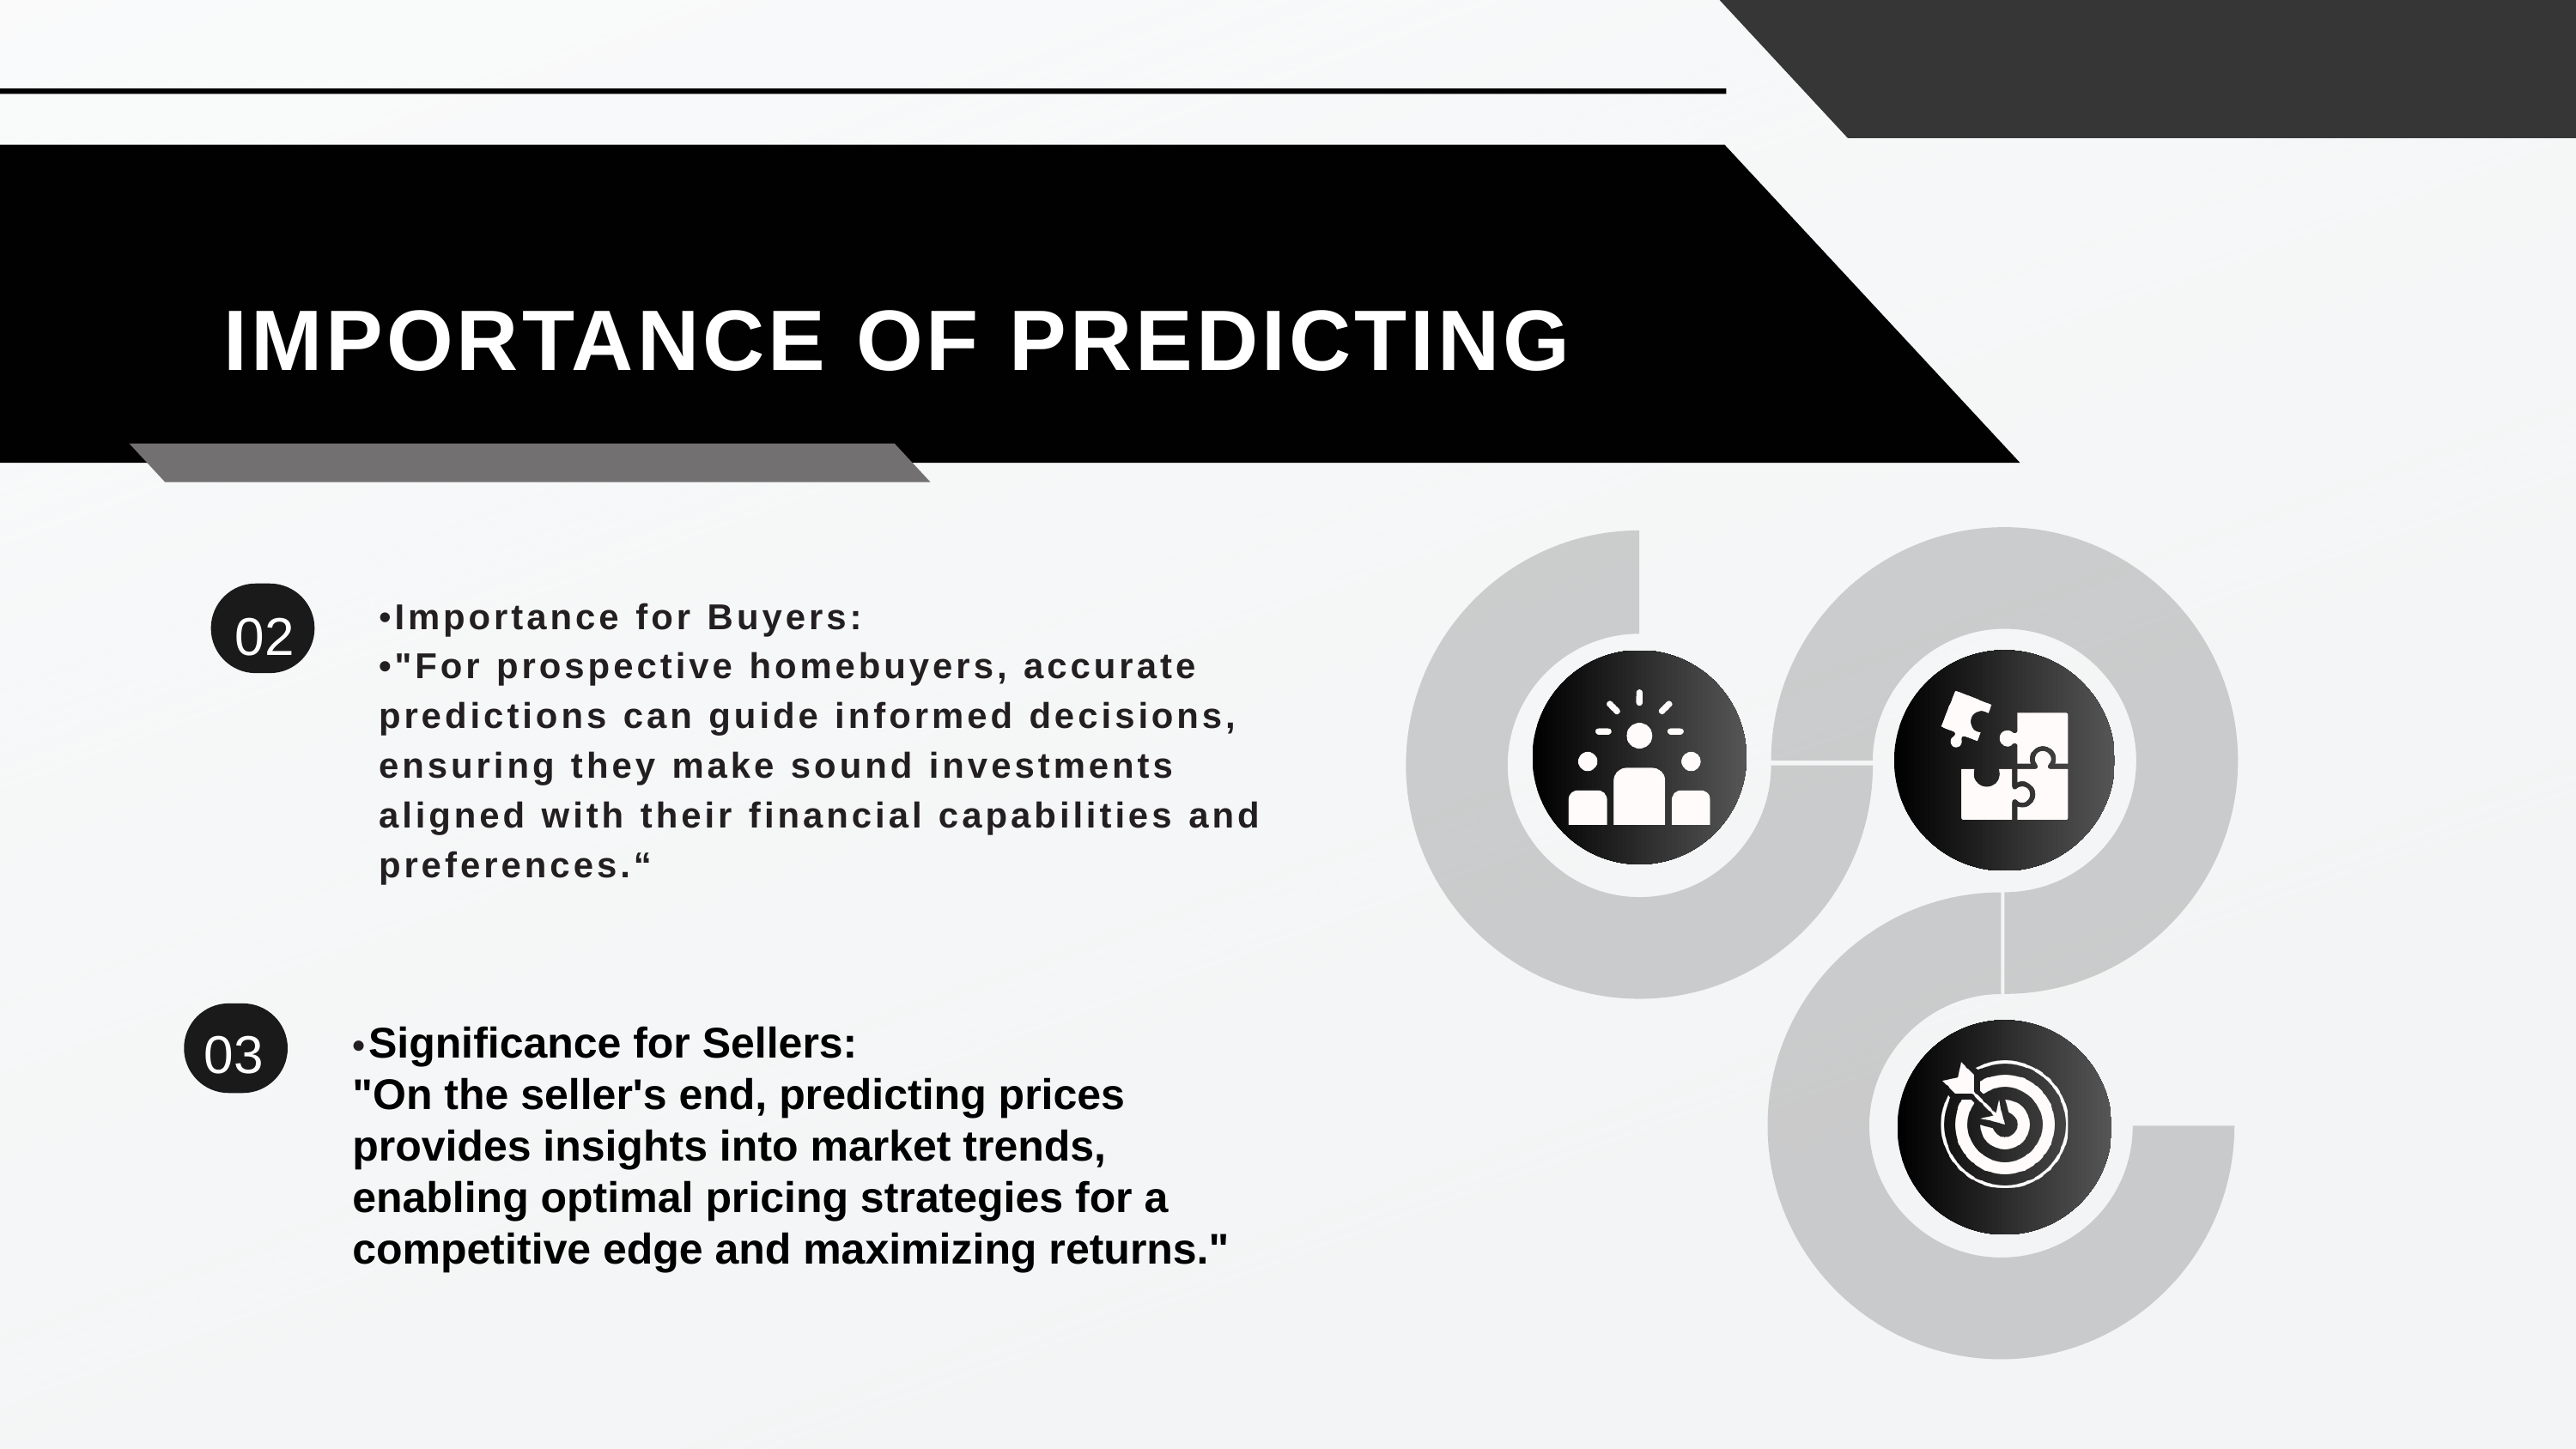

IMPORTANCE OF PREDICTING

02
•Importance for Buyers:
•"For prospective homebuyers, accurate predictions can guide informed decisions, ensuring they make sound investments aligned with their financial capabilities and preferences.“

03

•Significance for Sellers:
"On the seller's end, predicting prices provides insights into market trends, enabling optimal pricing strategies for a competitive edge and maximizing returns."